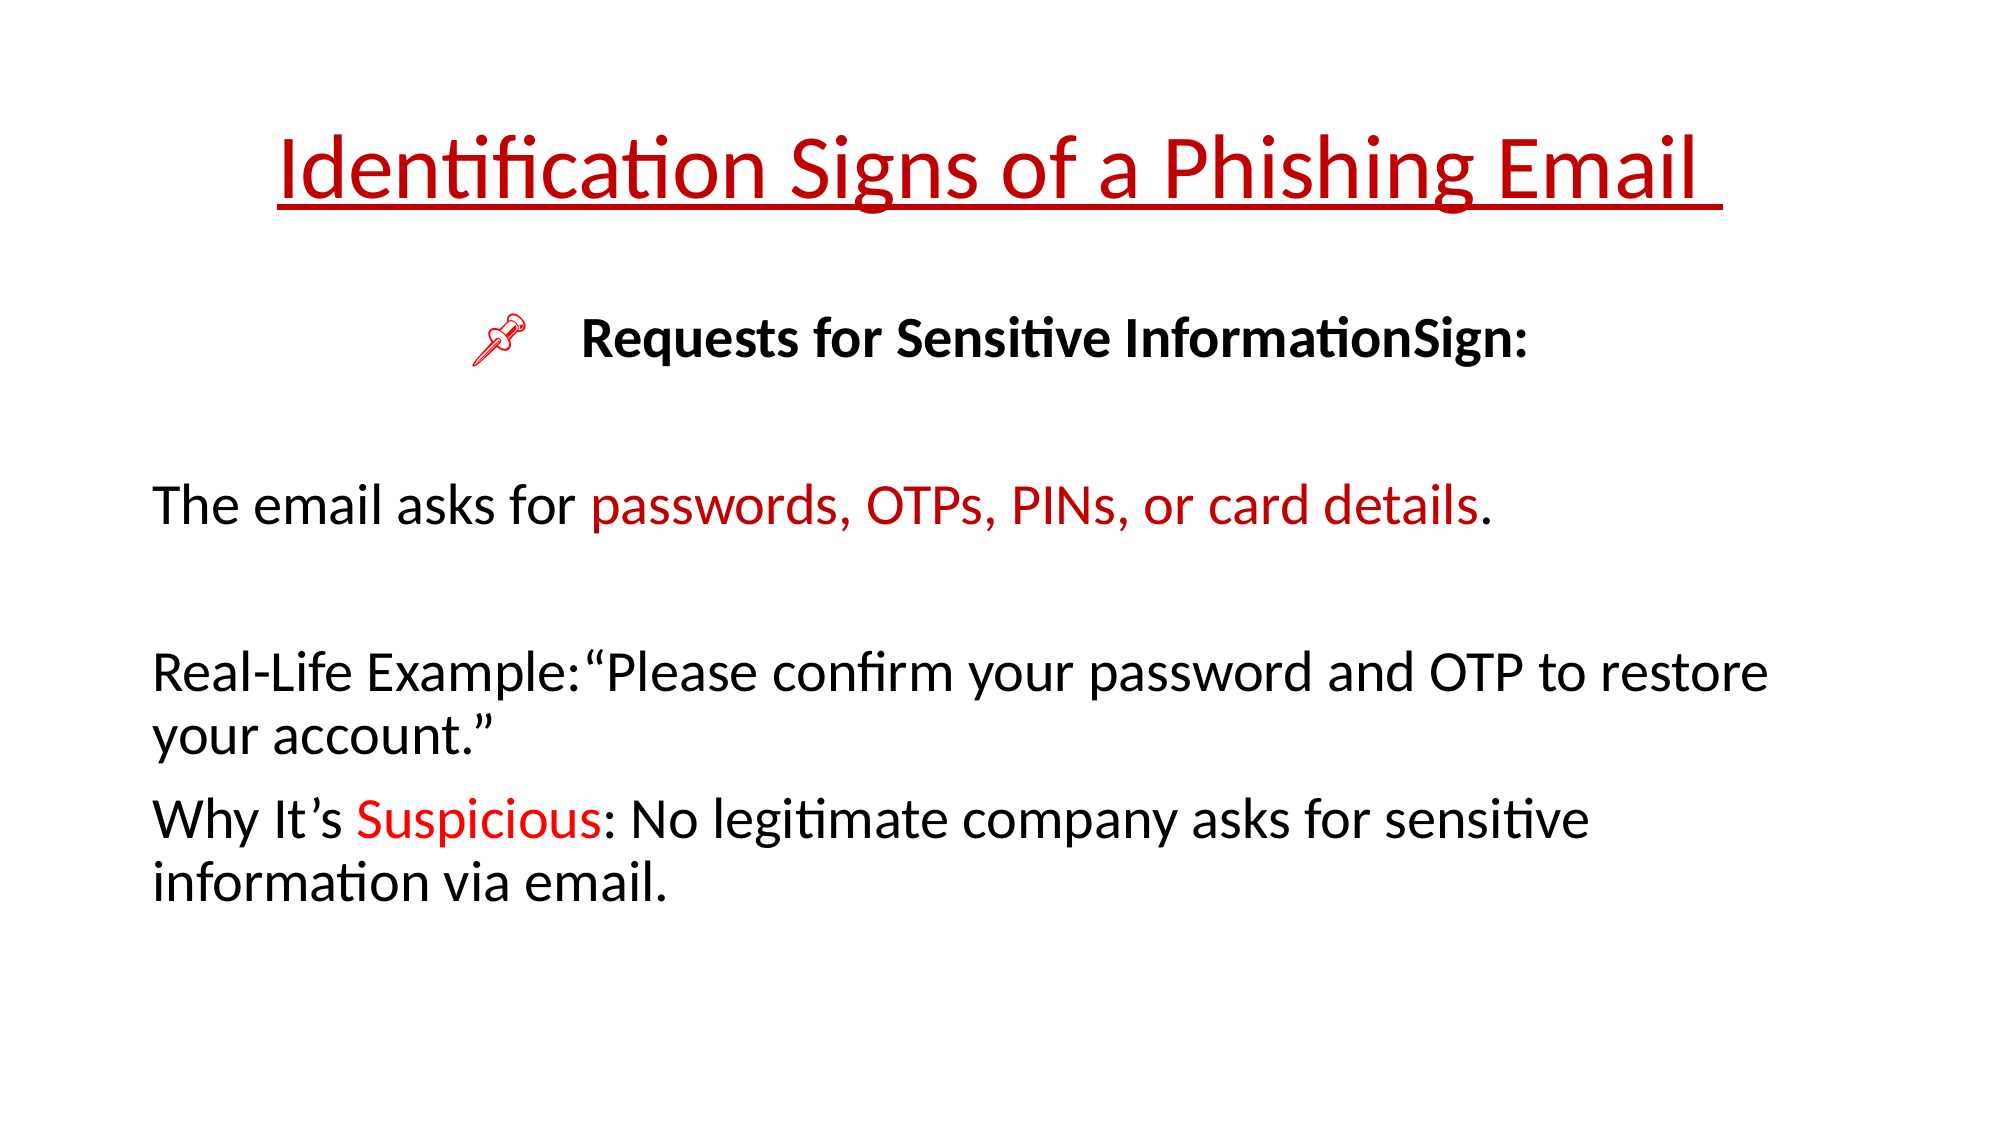

# Identification Signs of a Phishing Email
📌    Requests for Sensitive InformationSign:

The email asks for passwords, OTPs, PINs, or card details.

Real-Life Example:“Please confirm your password and OTP to restore your account.”
Why It’s Suspicious: No legitimate company asks for sensitive information via email.